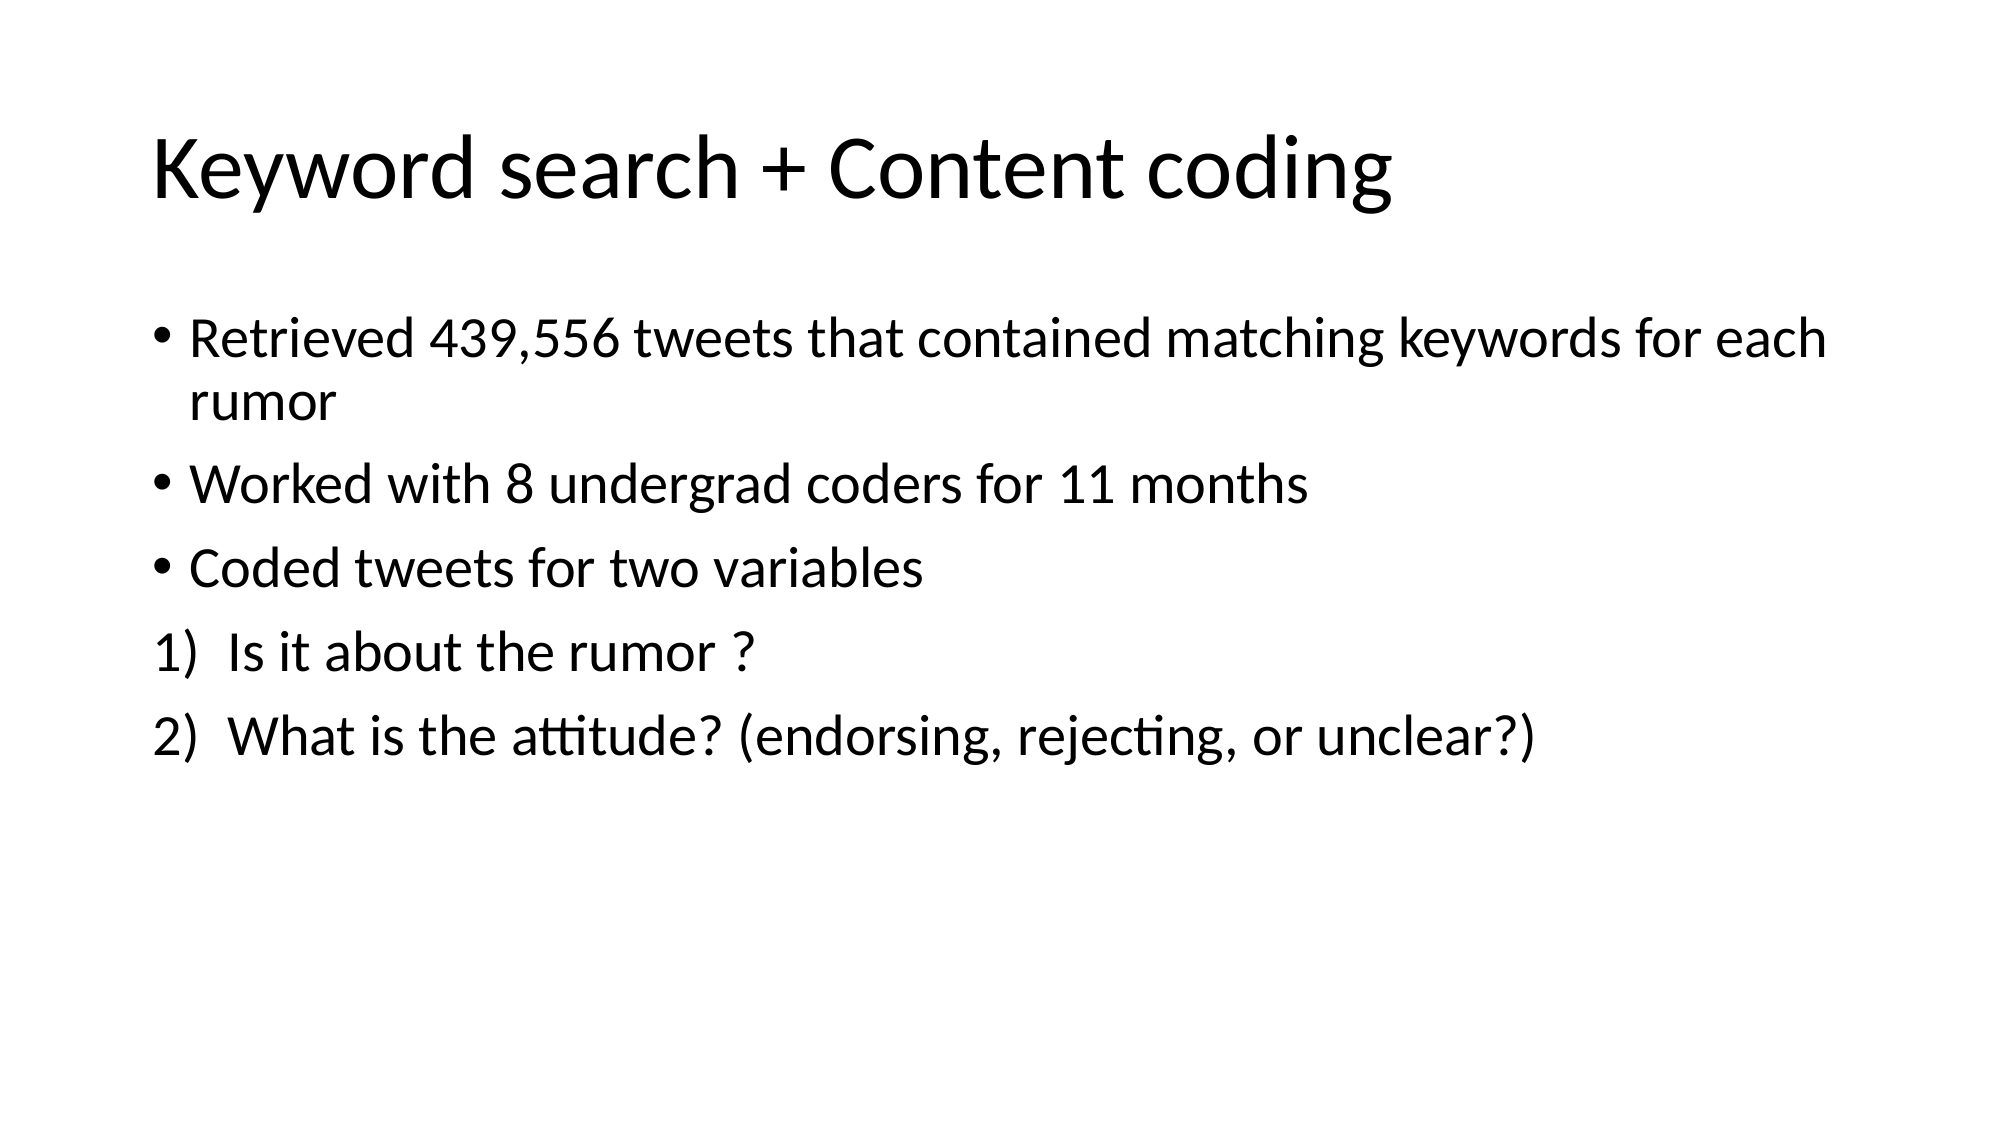

# Keyword search + Content coding
Retrieved 439,556 tweets that contained matching keywords for each rumor
Worked with 8 undergrad coders for 11 months
Coded tweets for two variables
Is it about the rumor ?
What is the attitude? (endorsing, rejecting, or unclear?)